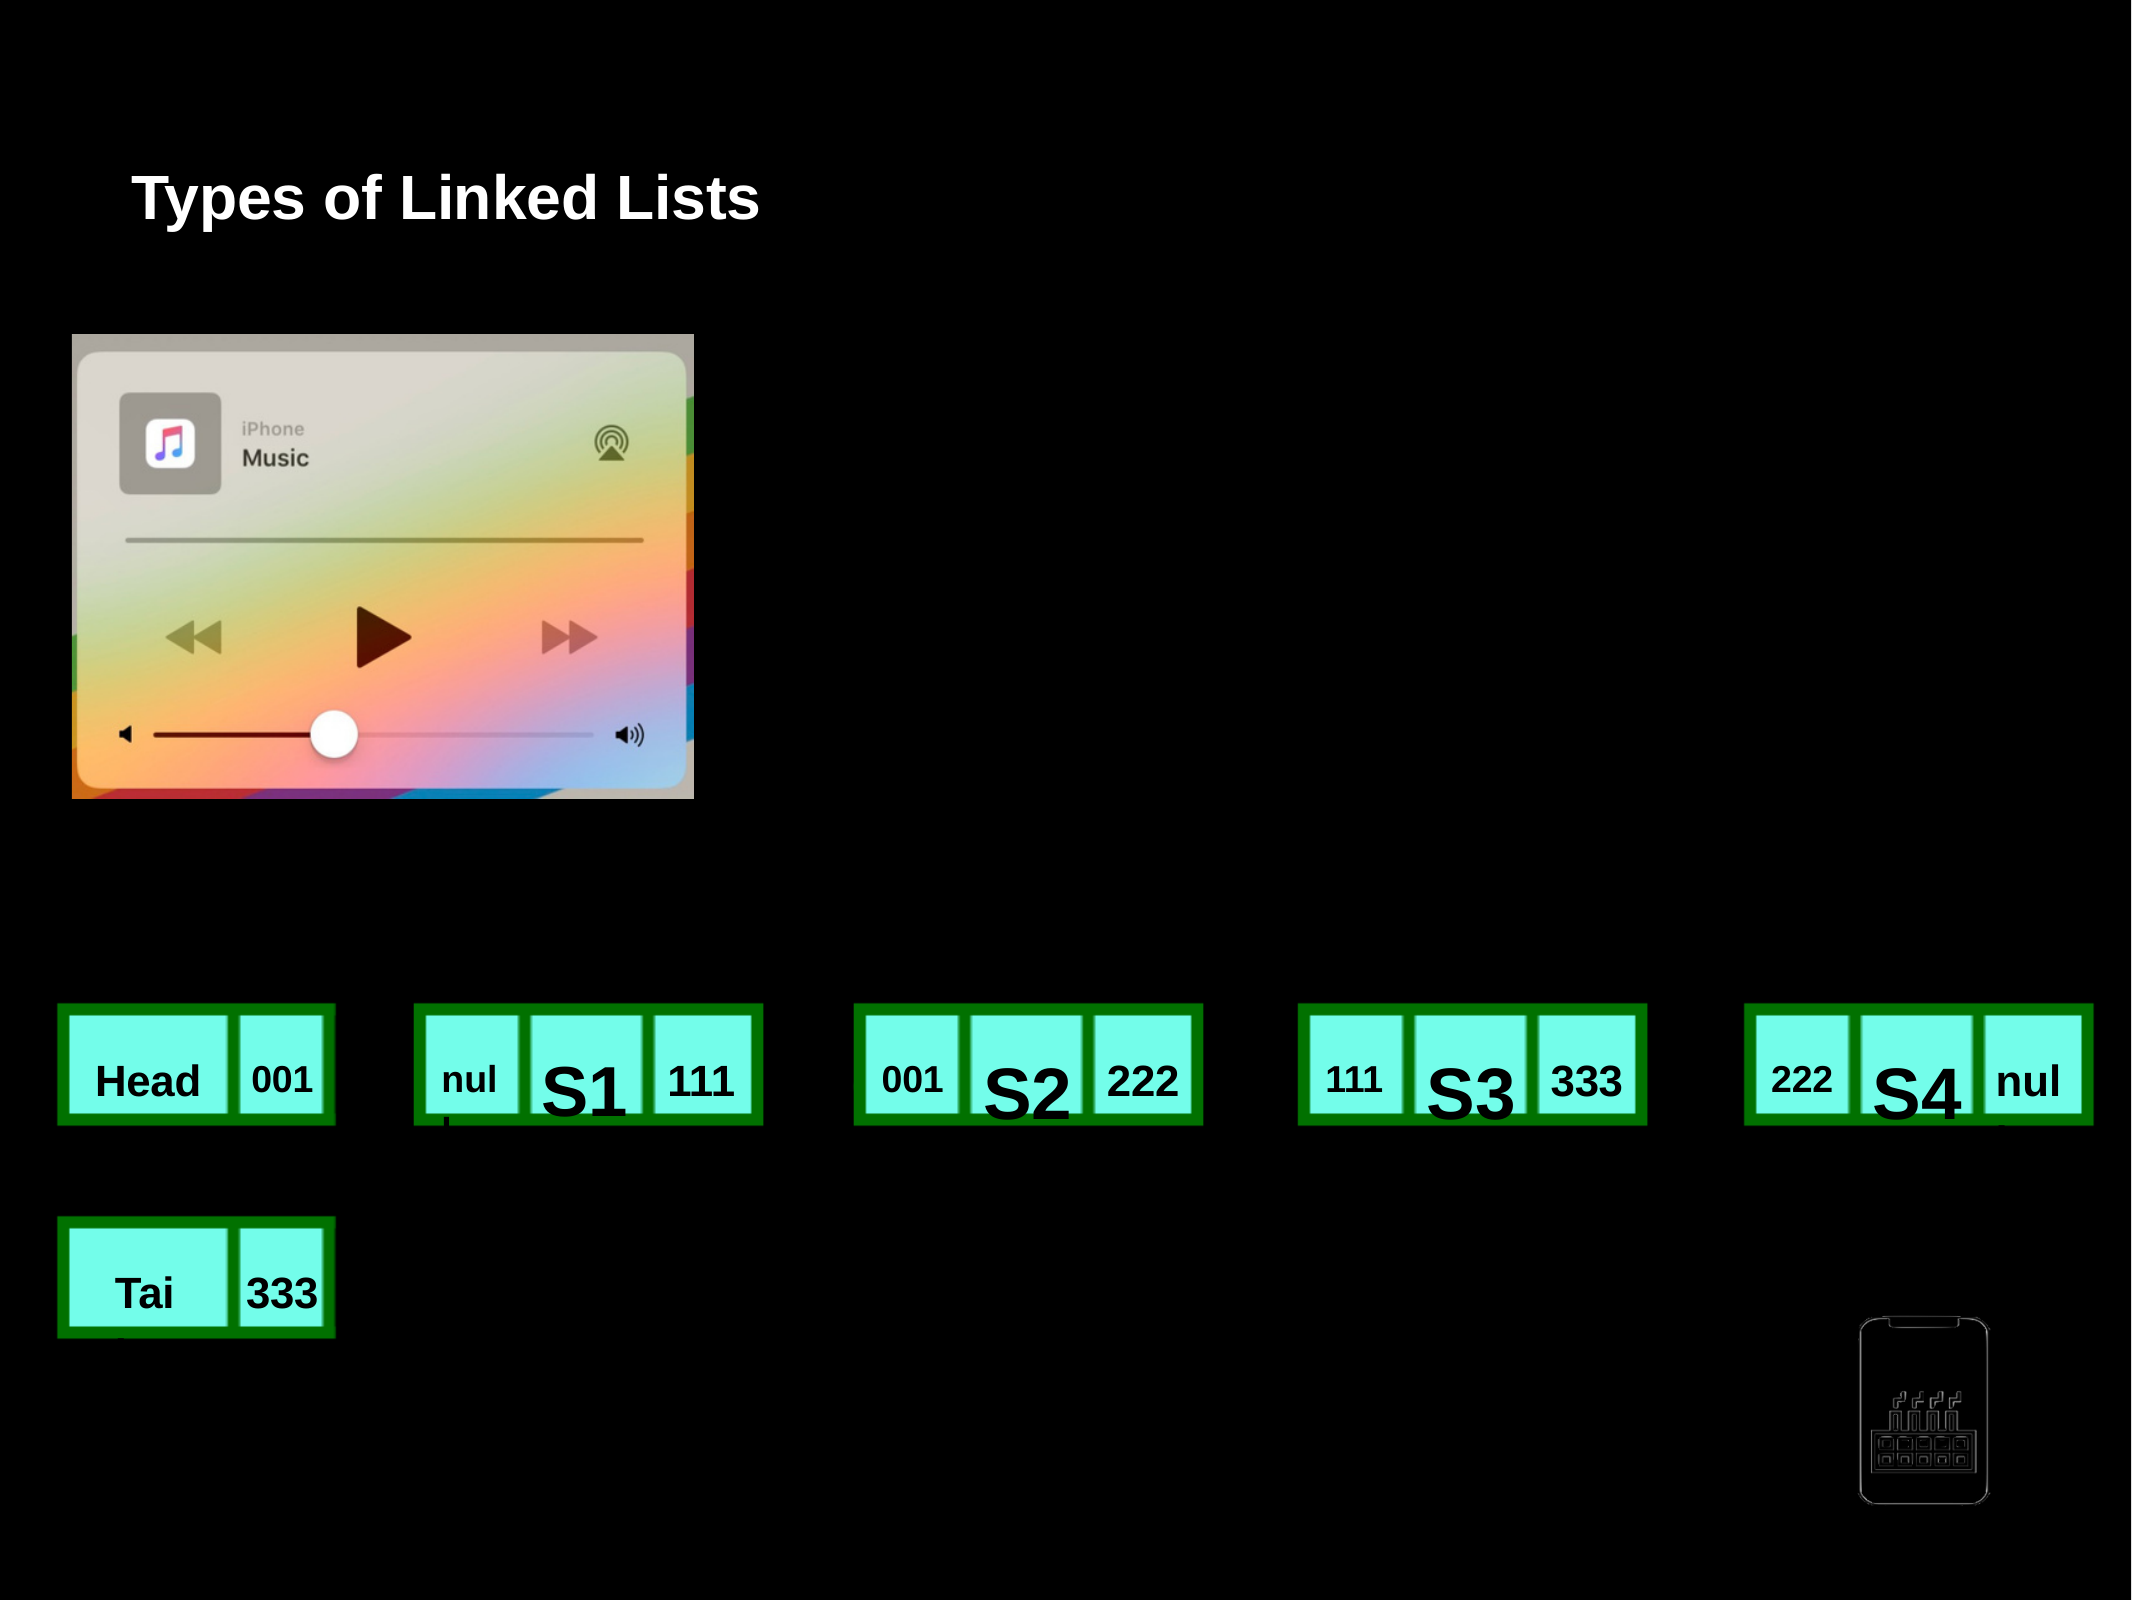

Types of Linked Lists

S1
001
S2
S3
S4
Head
111
222
333
null
001
null
001
111
222
222
111
333
Tail
333

AppMillers
www.appmillers.com